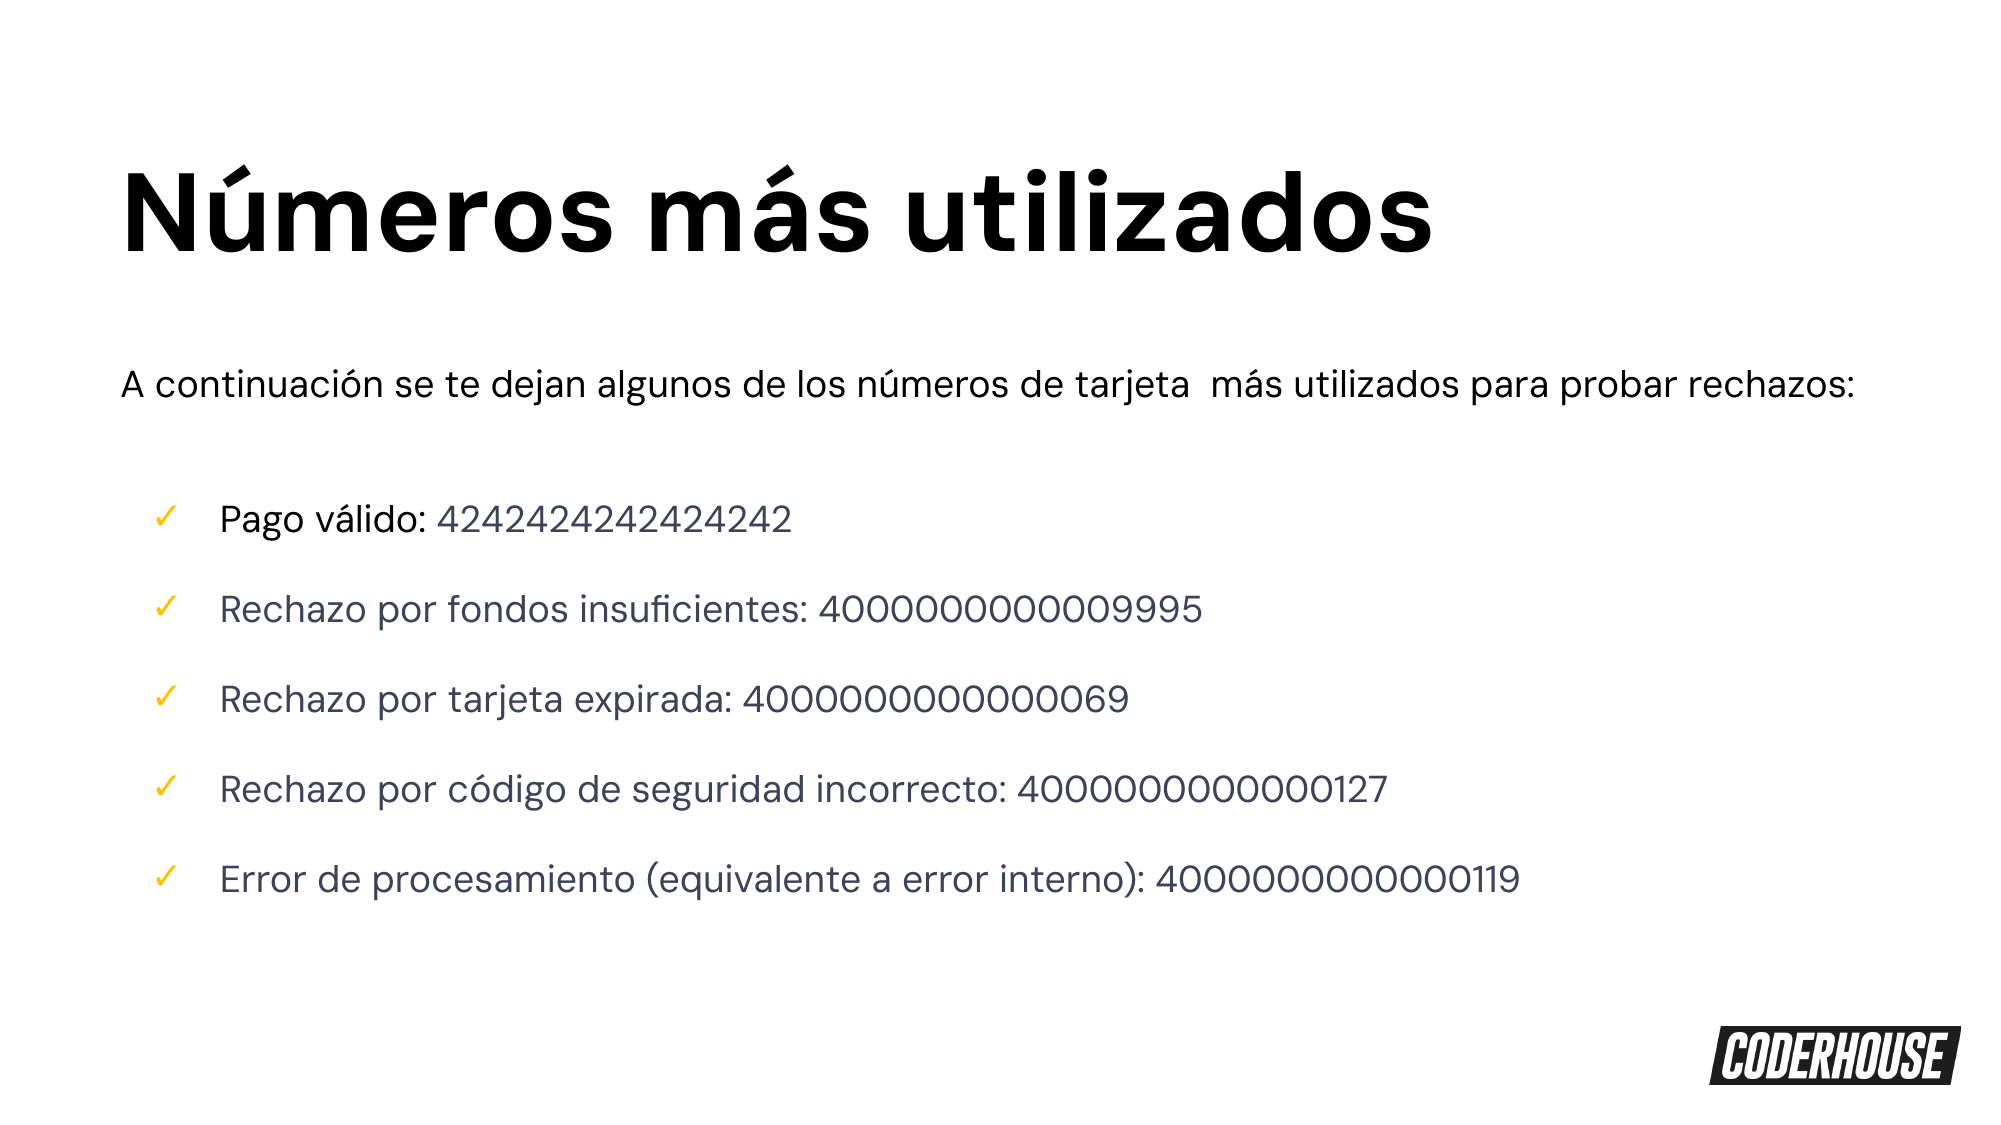

Números más utilizados

A continuación se te dejan algunos de los números de tarjeta  más utilizados para probar rechazos:

Pago válido: 4242424242424242

Rechazo por fondos insuficientes: 4000000000009995

Rechazo por tarjeta expirada: 4000000000000069

Rechazo por código de seguridad incorrecto: 4000000000000127

Error de procesamiento (equivalente a error interno): 4000000000000119